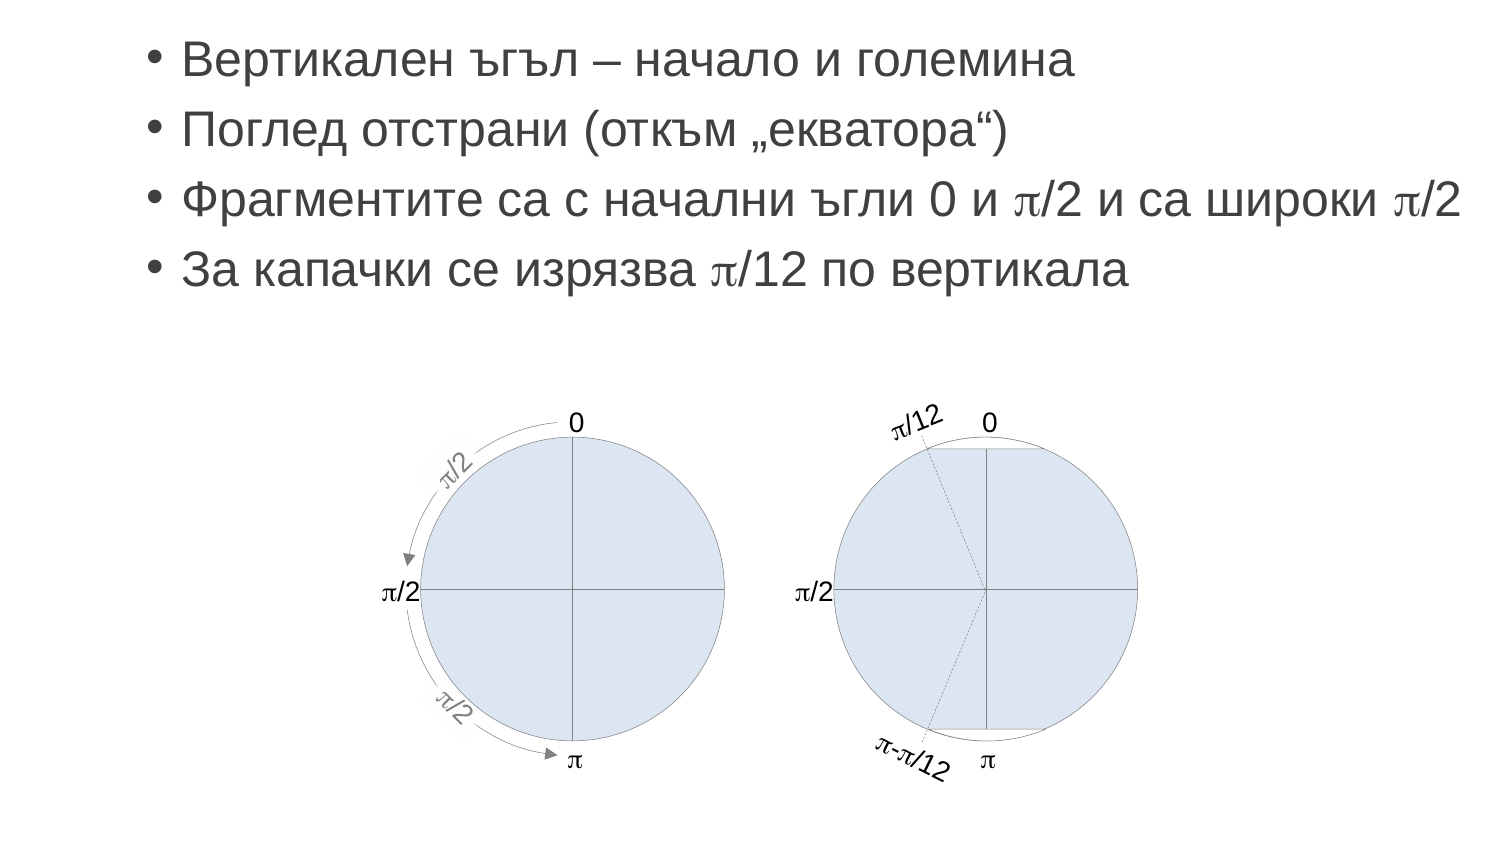

Вертикален ъгъл – начало и големина
Поглед отстрани (откъм „екватора“)
Фрагментите са с начални ъгли 0 и π/2 и са широки π/2
За капачки се изрязва π/12 по вертикала
π/12
0
0

π/2
π/2
π/2
π/2
π-π/12
π
π